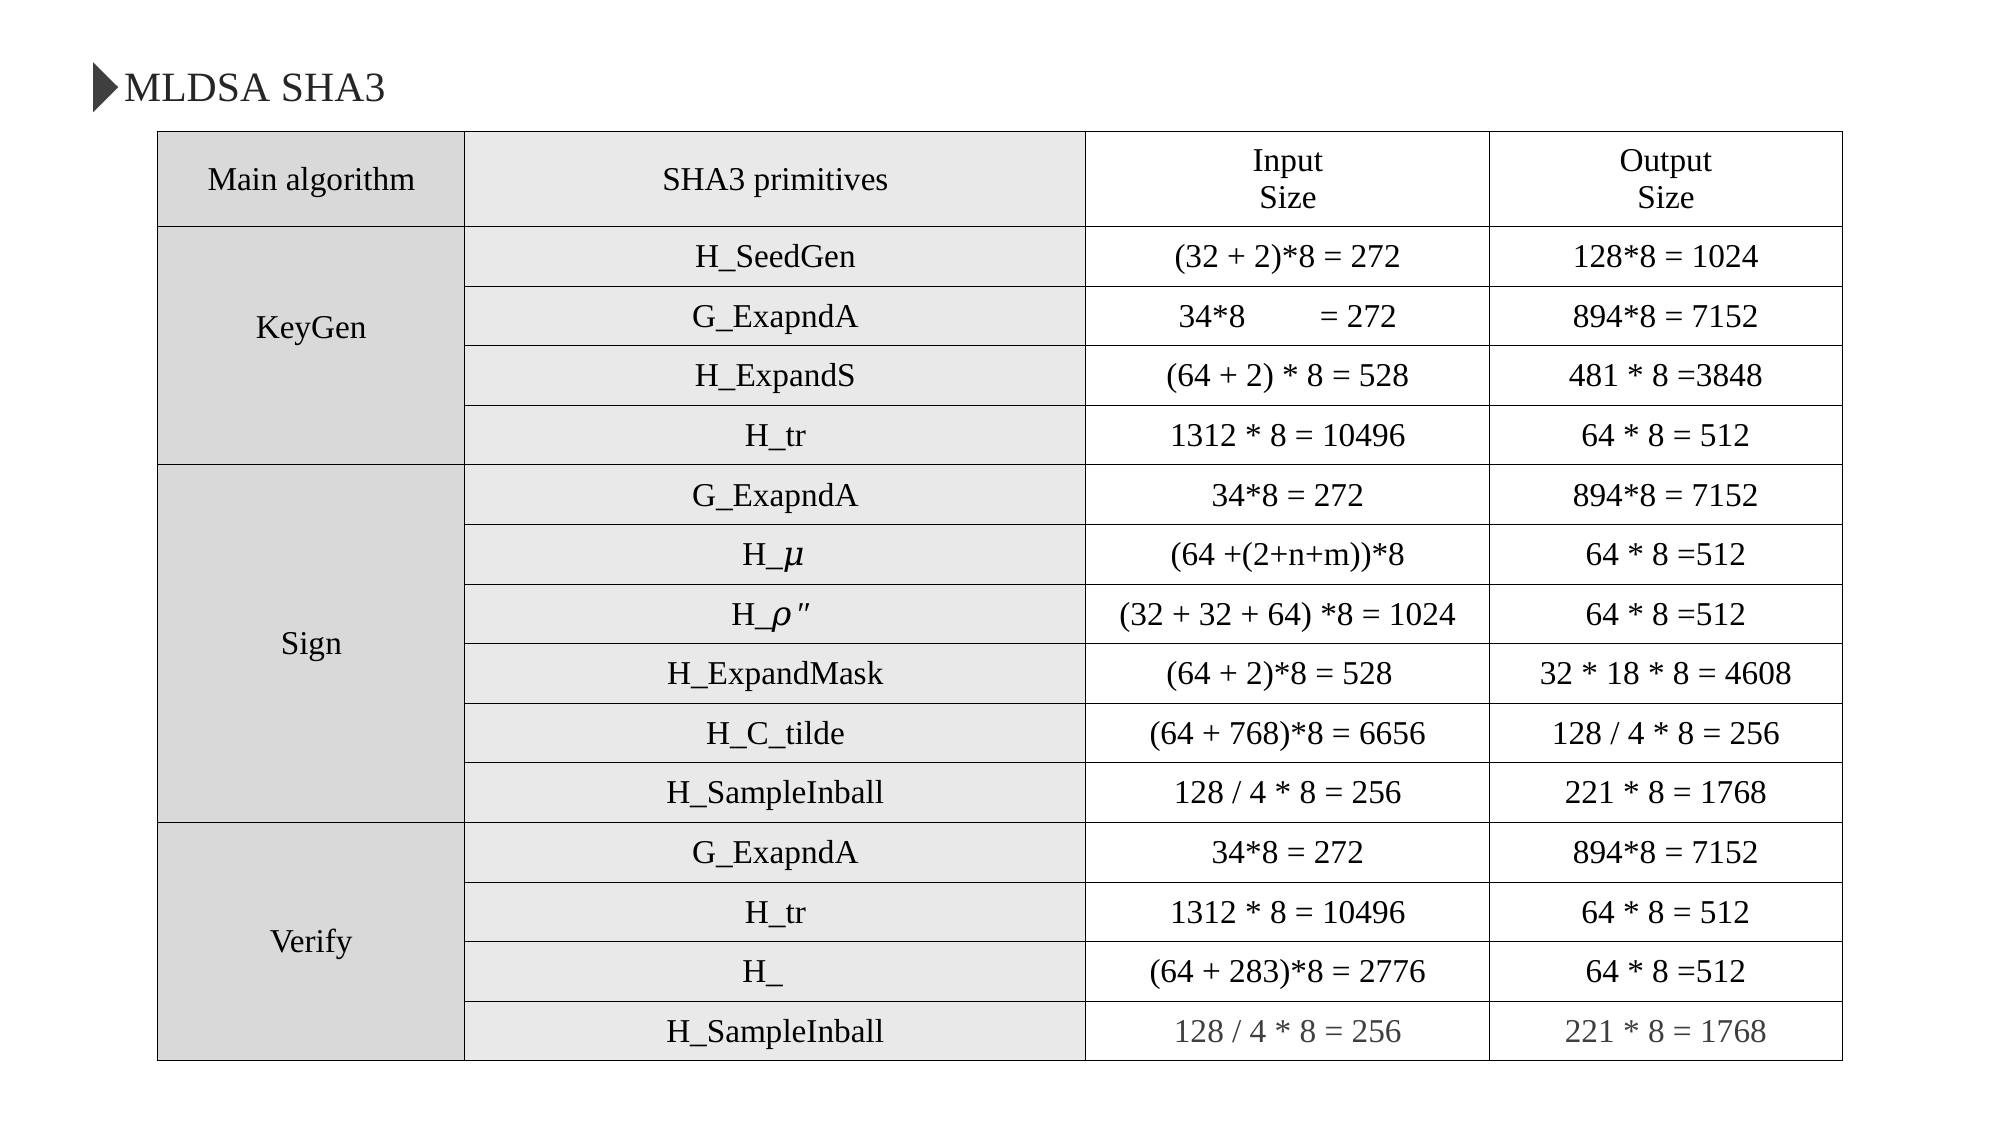

MLDSA SHA3

| Main algorithm | SHA3 primitives | Input Size | Output Size |
| --- | --- | --- | --- |
| KeyGen | H\_SeedGen | (32 + 2)\*8 = 272 | 128\*8 = 1024 |
|  | G\_ExapndA | 34\*8 = 272 | 894\*8 = 7152 |
|  | H\_ExpandS | (64 + 2) \* 8 = 528 | 481 \* 8 =3848 |
|  | H\_tr | 1312 \* 8 = 10496 | 64 \* 8 = 512 |
| Sign | G\_ExapndA | 34\*8 = 272 | 894\*8 = 7152 |
|  | H\_𝜇 | (64 +(2+n+m))\*8 | 64 \* 8 =512 |
|  | H\_𝜌″ | (32 + 32 + 64) \*8 = 1024 | 64 \* 8 =512 |
|  | H\_ExpandMask | (64 + 2)\*8 = 528 | 32 \* 18 \* 8 = 4608 |
|  | H\_C\_tilde | (64 + 768)\*8 = 6656 | 128 / 4 \* 8 = 256 |
|  | H\_SampleInball | 128 / 4 \* 8 = 256 | 221 \* 8 = 1768 |
| Verify | G\_ExapndA | 34\*8 = 272 | 894\*8 = 7152 |
|  | H\_tr | 1312 \* 8 = 10496 | 64 \* 8 = 512 |
|  | H\_𝜇 | (64 + 283)\*8 = 2776 | 64 \* 8 =512 |
|  | H\_SampleInball | 128 / 4 \* 8 = 256 | 221 \* 8 = 1768 |
68